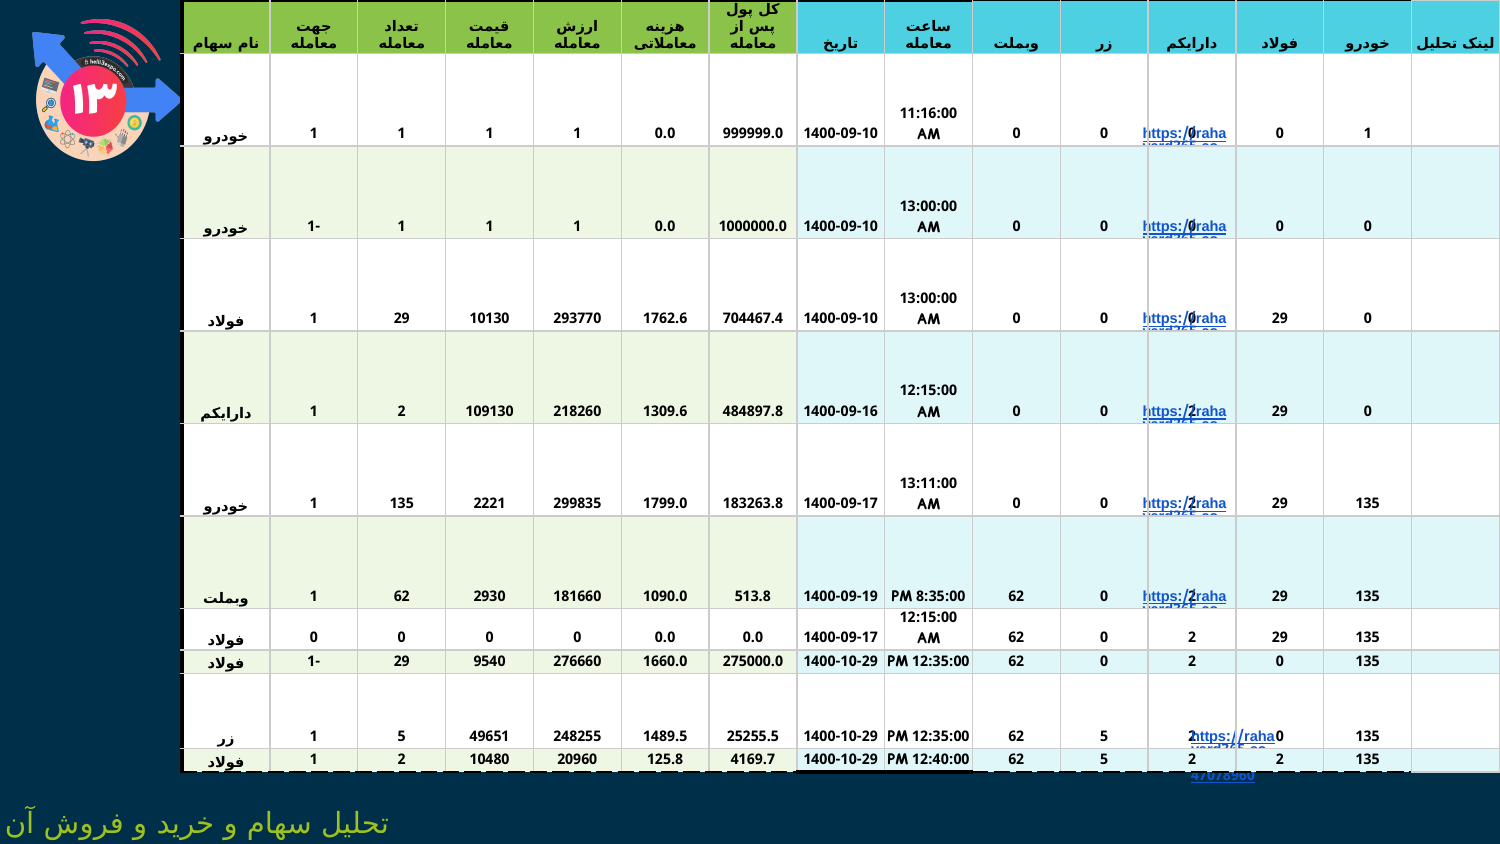

| نام سهام | جهت معامله | تعداد معامله | قیمت معامله | ارزش معامله | هزینه معاملاتی | کل پول پس از معامله | تاریخ | ساعت معامله | وبملت | زر | دارایکم | فولاد | خودرو | لینک تحلیل |
| --- | --- | --- | --- | --- | --- | --- | --- | --- | --- | --- | --- | --- | --- | --- |
| خودرو | 1 | 1 | 1 | 1 | 0.0 | 999999.0 | 1400-09-10 | 11:16:00 AM | 0 | 0 | 0 | 0 | 1 | https://rahavard365.com/analysis/46078278/image |
| خودرو | -1 | 1 | 1 | 1 | 0.0 | 1000000.0 | 1400-09-10 | 13:00:00 AM | 0 | 0 | 0 | 0 | 0 | https://rahavard365.com/analysis/46078823/image |
| فولاد | 1 | 29 | 10130 | 293770 | 1762.6 | 704467.4 | 1400-09-10 | 13:00:00 AM | 0 | 0 | 0 | 29 | 0 | https://rahavard365.com/analysis/46079647/image |
| دارایکم | 1 | 2 | 109130 | 218260 | 1309.6 | 484897.8 | 1400-09-16 | 12:15:00 AM | 0 | 0 | 2 | 29 | 0 | https://rahavard365.com/analysis/46079503/image |
| خودرو | 1 | 135 | 2221 | 299835 | 1799.0 | 183263.8 | 1400-09-17 | 13:11:00 AM | 0 | 0 | 2 | 29 | 135 | https://rahavard365.com/analysis/47529374/image |
| وبملت | 1 | 62 | 2930 | 181660 | 1090.0 | 513.8 | 1400-09-19 | 8:35:00 PM | 62 | 0 | 2 | 29 | 135 | https://rahavard365.com/analysis/46241405/image |
| فولاد | 0 | 0 | 0 | 0 | 0.0 | 0.0 | 1400-09-17 | 12:15:00 AM | 62 | 0 | 2 | 29 | 135 |  |
| فولاد | -1 | 29 | 9540 | 276660 | 1660.0 | 275000.0 | 1400-10-29 | 12:35:00 PM | 62 | 0 | 2 | 0 | 135 |  |
| زر | 1 | 5 | 49651 | 248255 | 1489.5 | 25255.5 | 1400-10-29 | 12:35:00 PM | 62 | 5 | 2 | 0 | 135 | https://rahavard365.com/analysis/47078960 |
| فولاد | 1 | 2 | 10480 | 20960 | 125.8 | 4169.7 | 1400-10-29 | 12:40:00 PM | 62 | 5 | 2 | 2 | 135 |  |